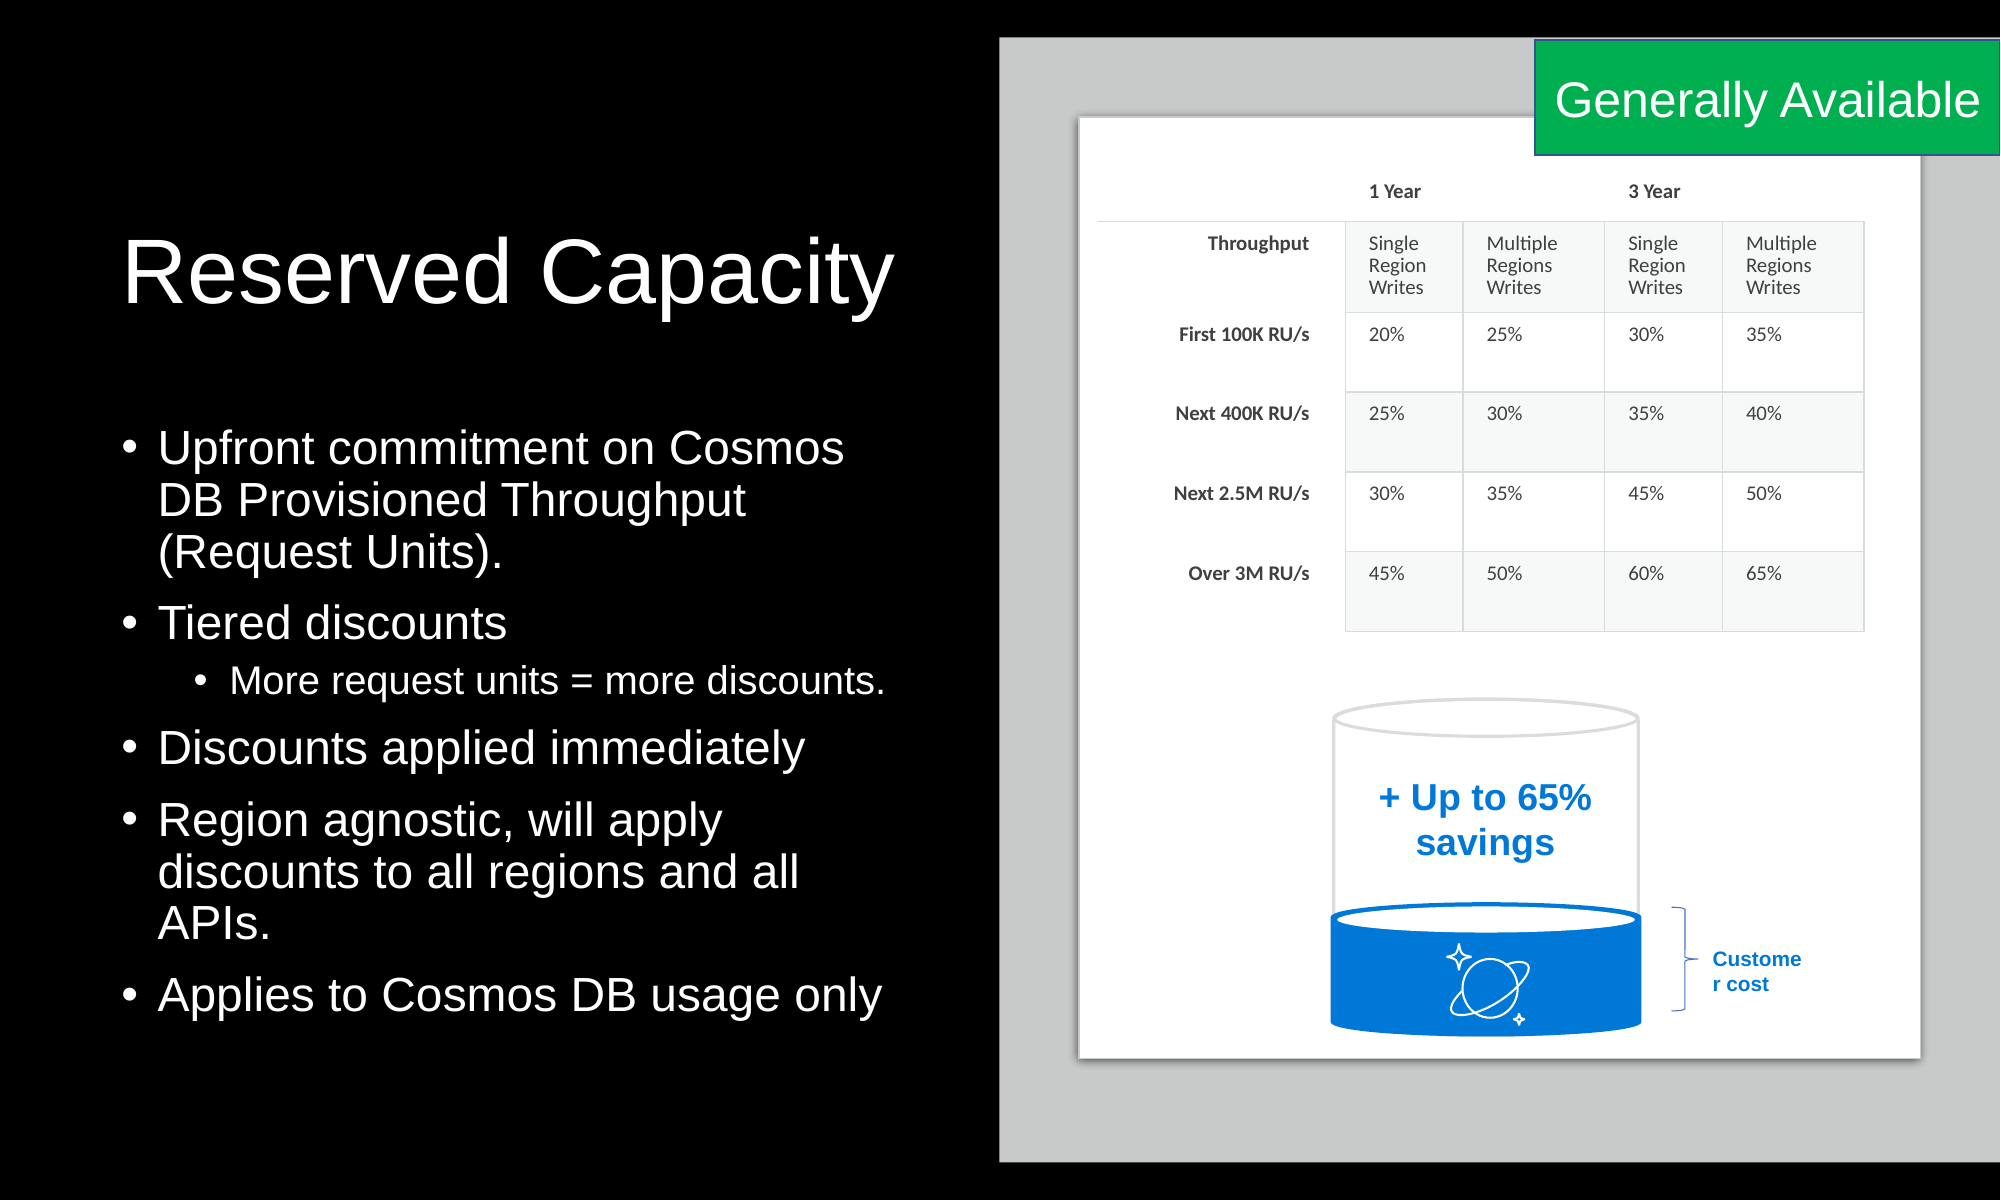

Generally Available

# Reserved Capacity
|  | 1 Year |  | 3 Year |  |
| --- | --- | --- | --- | --- |
| Throughput | Single Region Writes | Multiple Regions Writes | Single Region Writes | Multiple Regions Writes |
| First 100K RU/s | 20% | 25% | 30% | 35% |
| Next 400K RU/s | 25% | 30% | 35% | 40% |
| Next 2.5M RU/s | 30% | 35% | 45% | 50% |
| Over 3M RU/s | 45% | 50% | 60% | 65% |
Upfront commitment on Cosmos DB Provisioned Throughput (Request Units).
Tiered discounts
More request units = more discounts.
Discounts applied immediately
Region agnostic, will apply discounts to all regions and all APIs.
Applies to Cosmos DB usage only

+ Up to 65% savings

Customer cost